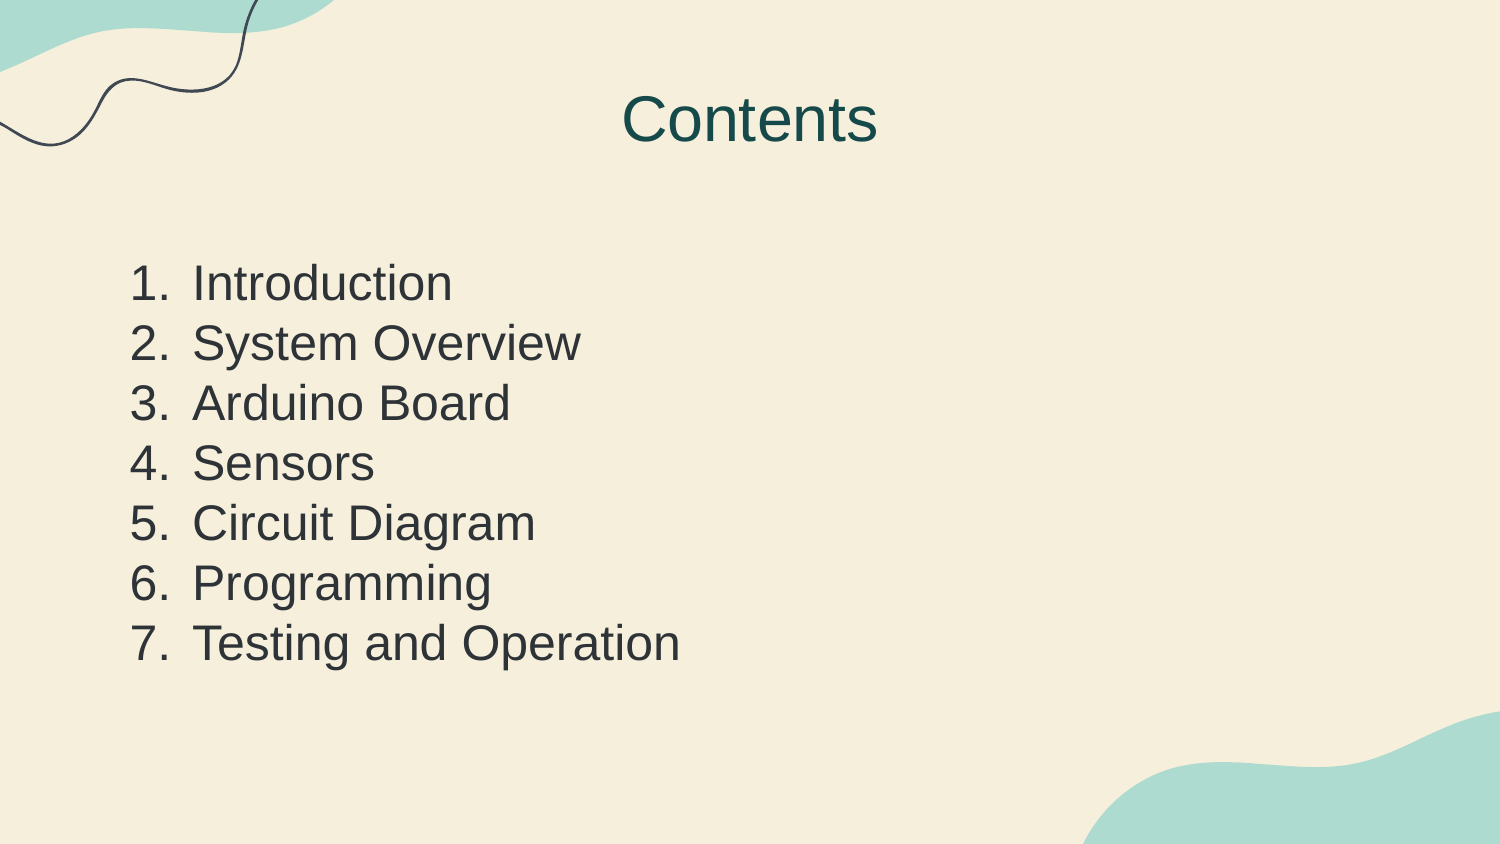

# Contents
Introduction
System Overview
Arduino Board
Sensors
Circuit Diagram
Programming
Testing and Operation